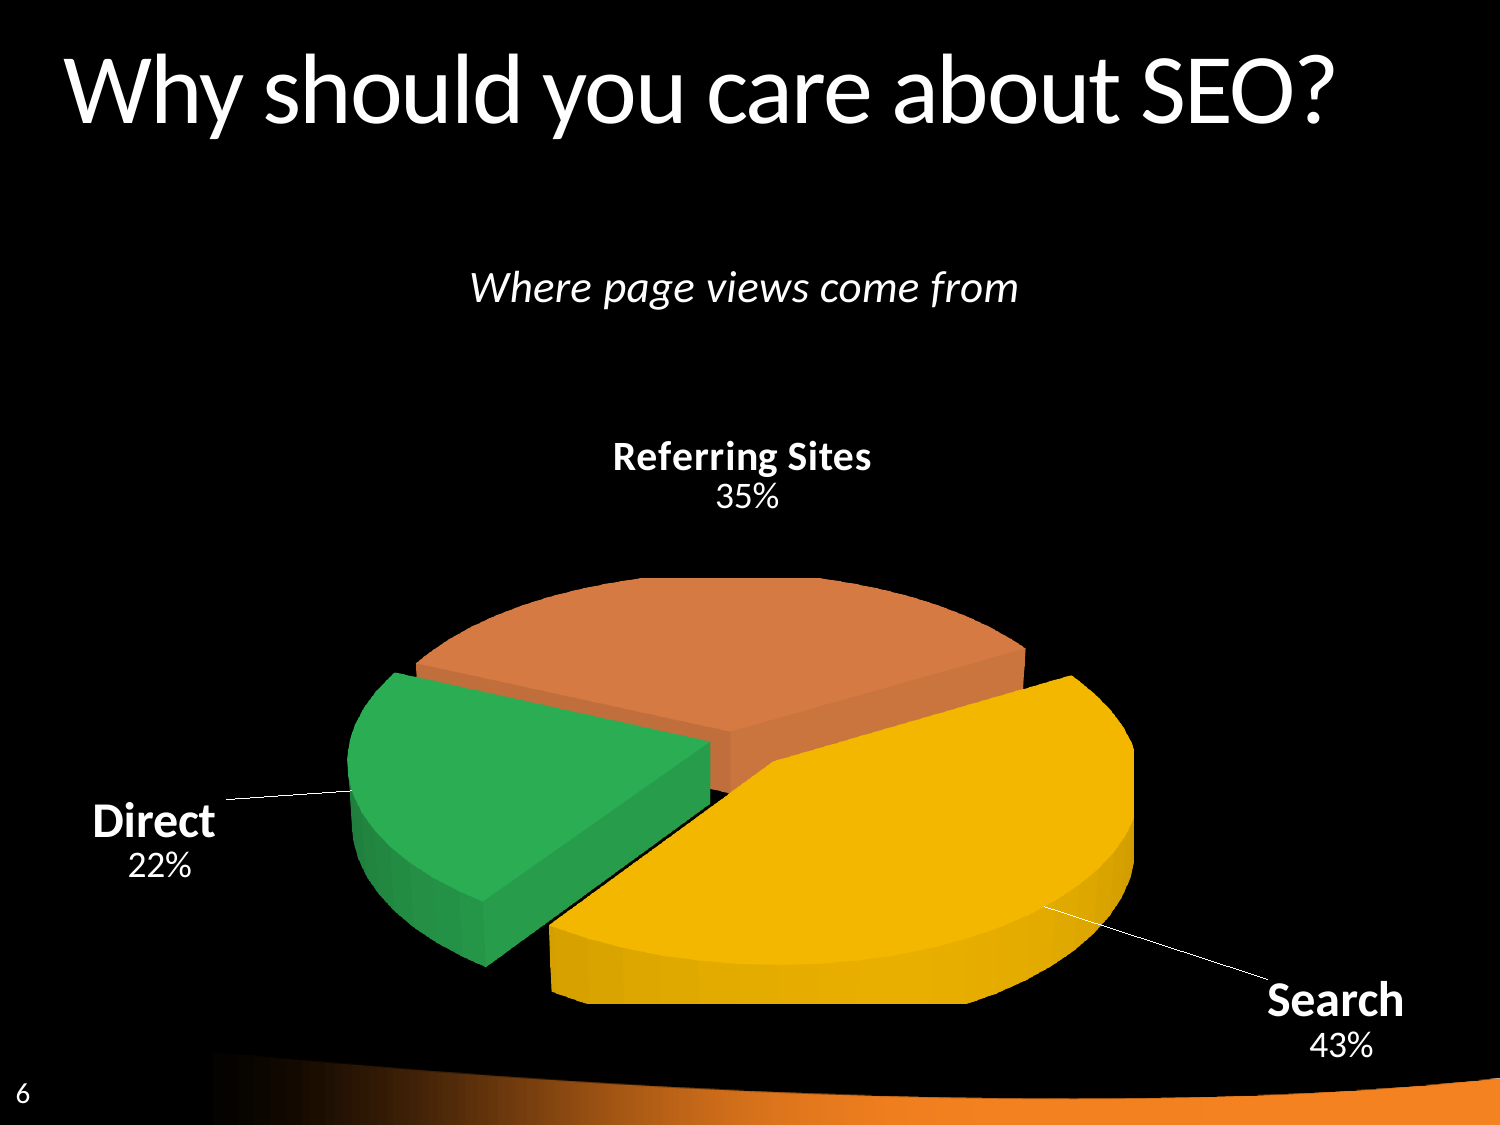

# Why should you care about SEO?

[unsupported chart]